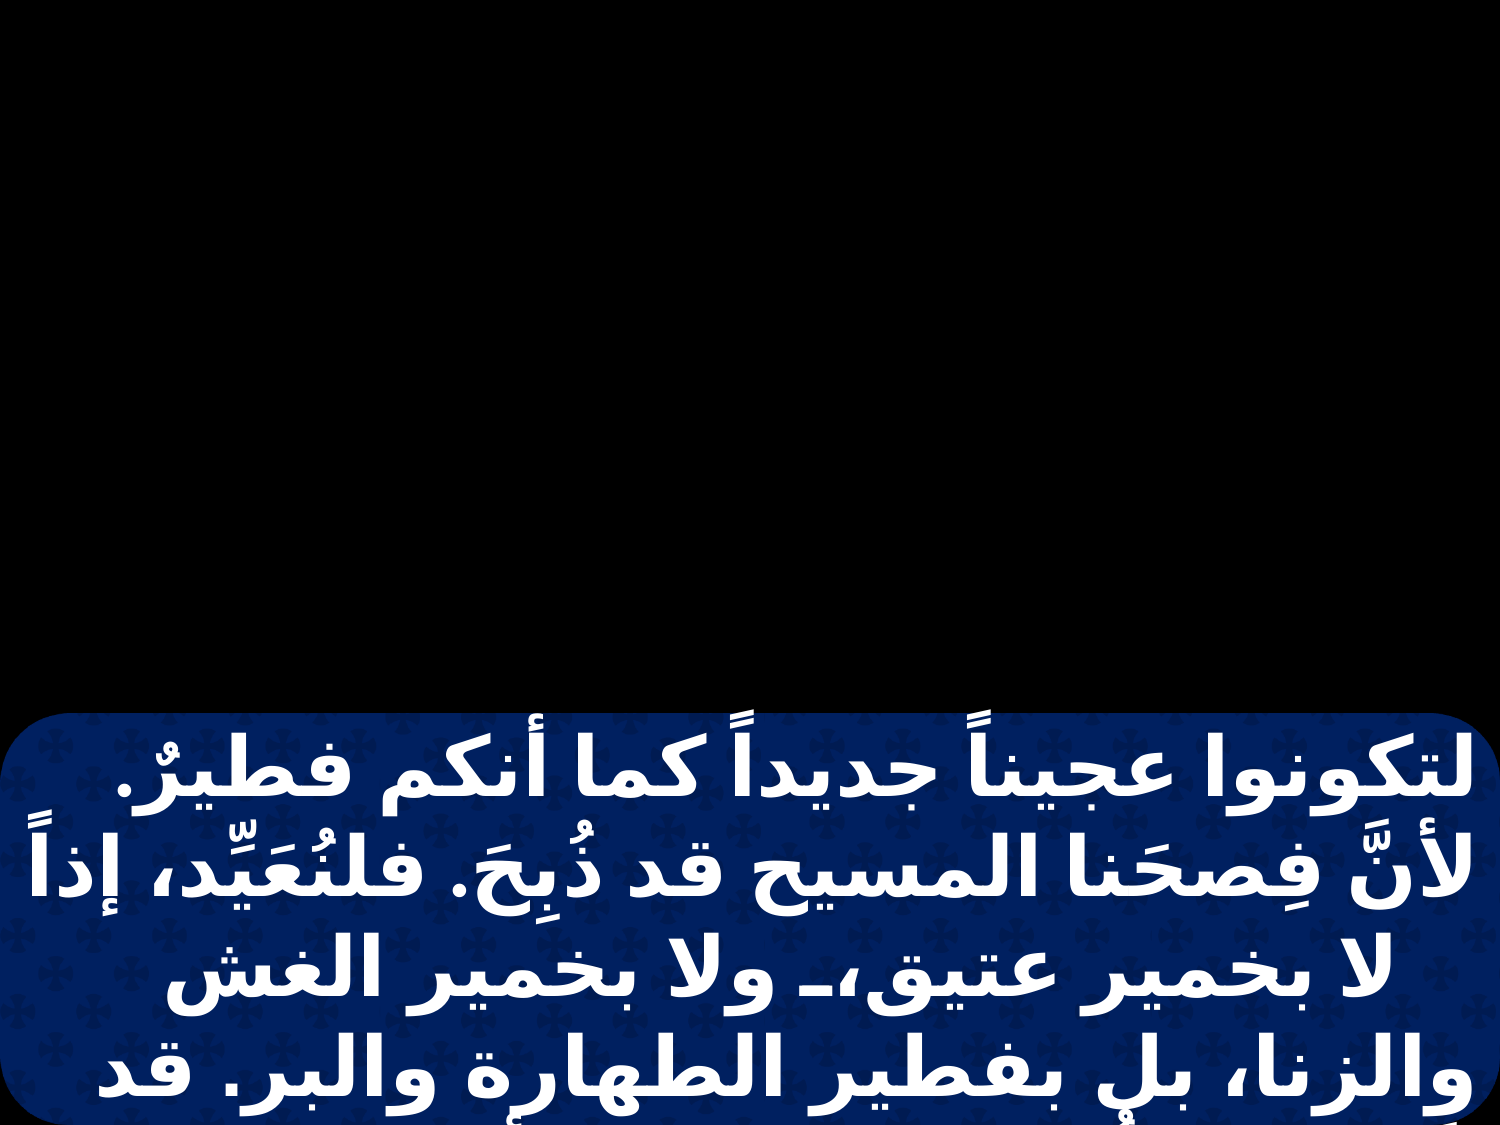

لتكونوا عجيناً جديداً كما أنكم فطيرٌ. لأنَّ فِصحَنا المسيح قد ذُبِحَ. فلنُعَيِّد، إذاً لا بخمير عتيق، ولا بخمير الغش والزنا، بل بفطير الطهارة والبر. قد كَتبتُ إليكُم في الرِّسالة ألا تُخالِطوا الزُّنَاة.